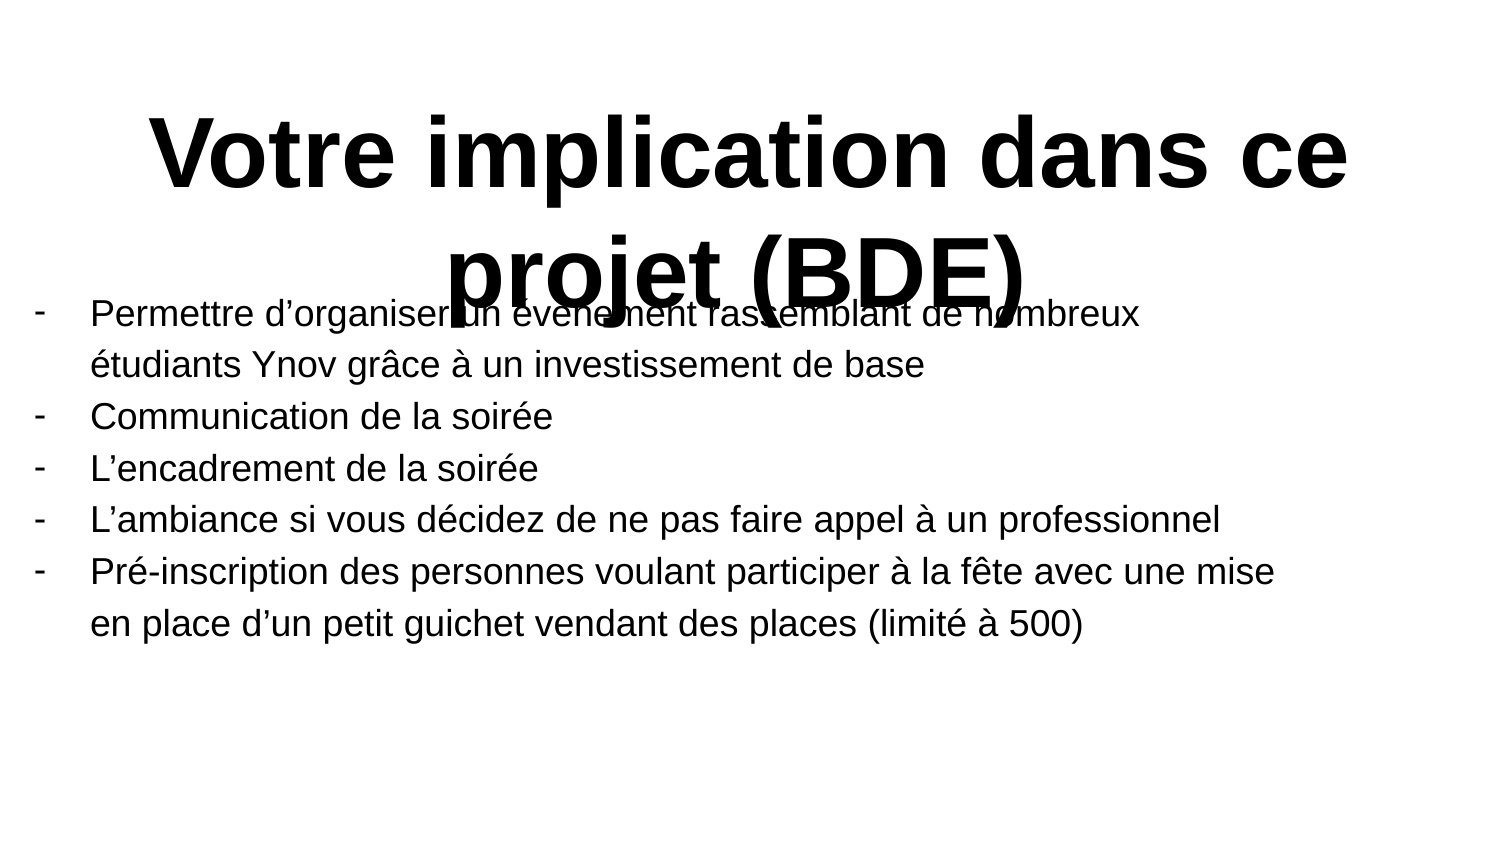

# Votre implication dans ce projet (BDE)
Permettre d’organiser un événement rassemblant de nombreux étudiants Ynov grâce à un investissement de base
Communication de la soirée
L’encadrement de la soirée
L’ambiance si vous décidez de ne pas faire appel à un professionnel
Pré-inscription des personnes voulant participer à la fête avec une mise en place d’un petit guichet vendant des places (limité à 500)